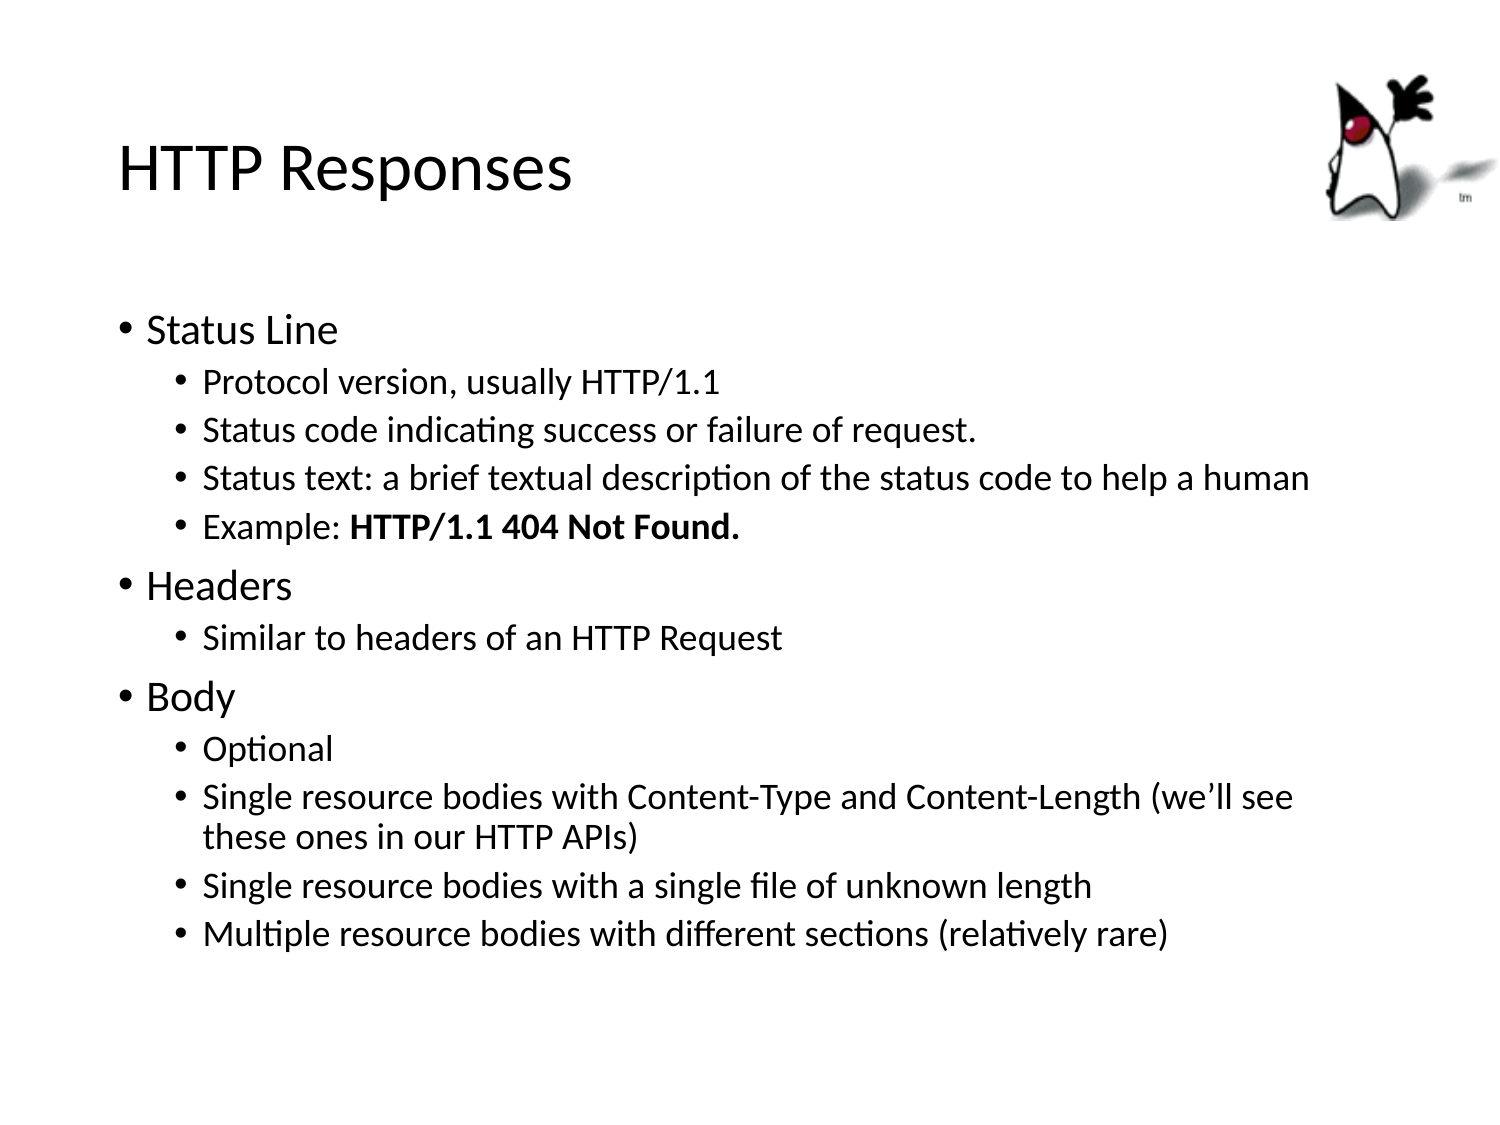

# HTTP Responses
Status Line
Protocol version, usually HTTP/1.1
Status code indicating success or failure of request.
Status text: a brief textual description of the status code to help a human
Example: HTTP/1.1 404 Not Found.
Headers
Similar to headers of an HTTP Request
Body
Optional
Single resource bodies with Content-Type and Content-Length (we’ll see these ones in our HTTP APIs)
Single resource bodies with a single file of unknown length
Multiple resource bodies with different sections (relatively rare)